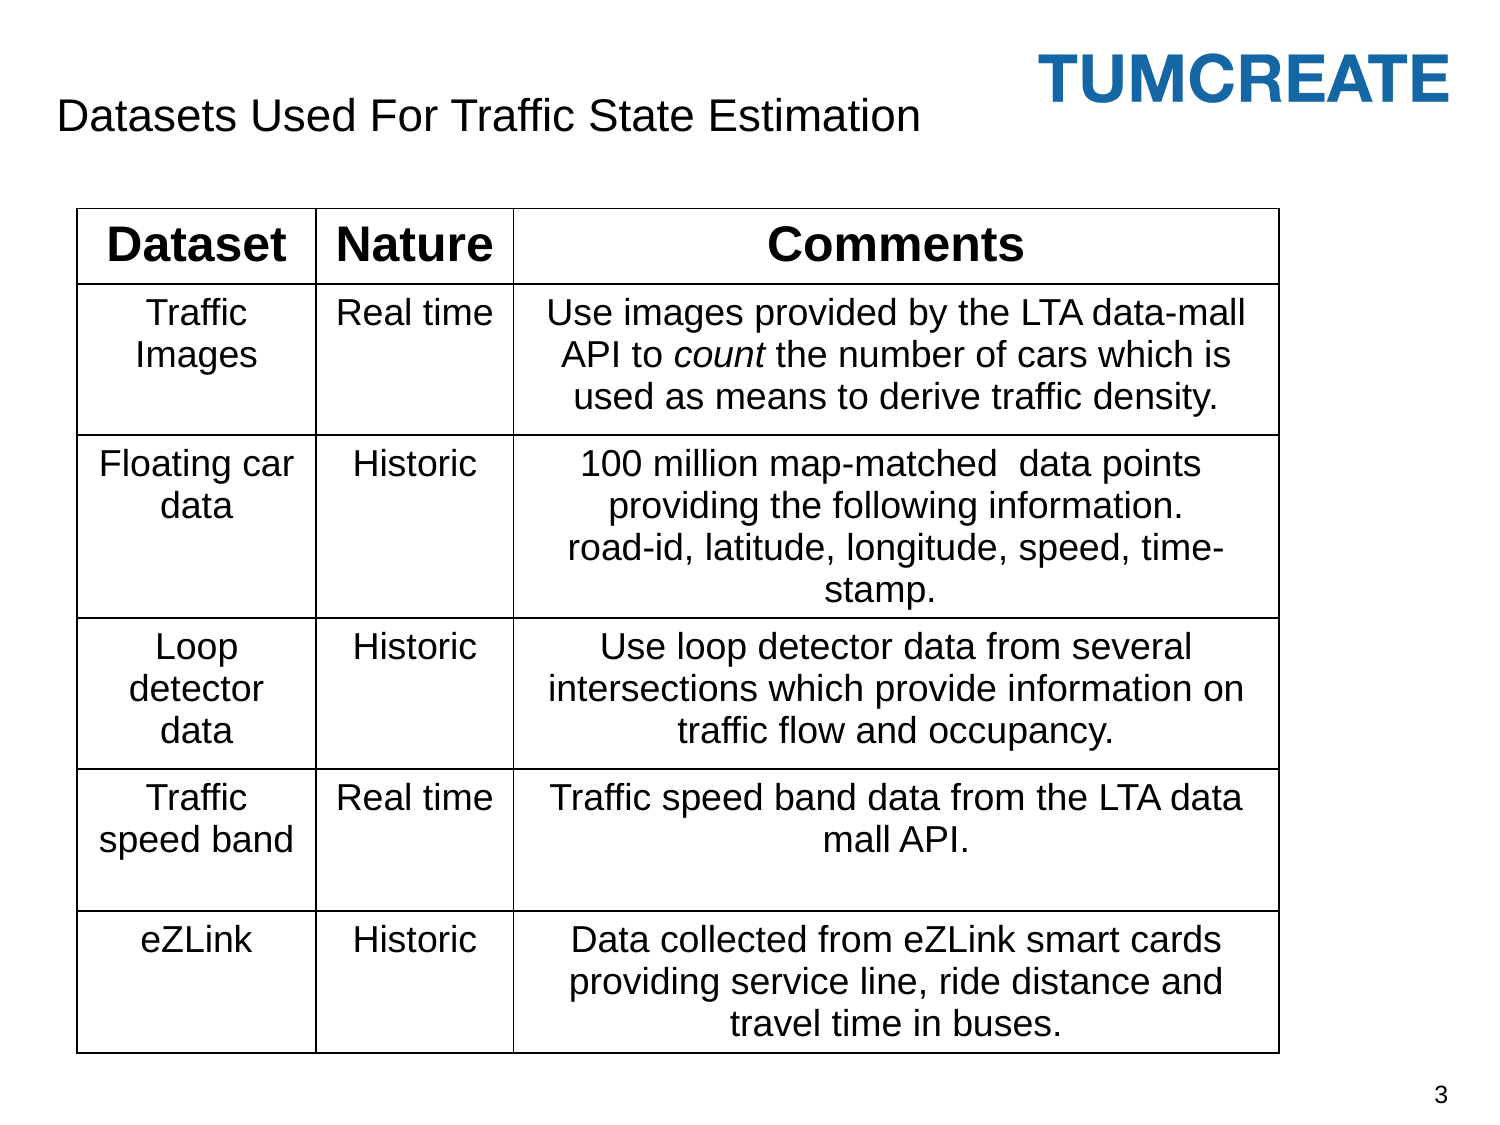

# Datasets Used For Traffic State Estimation
| Dataset | Nature | Comments |
| --- | --- | --- |
| Traffic Images | Real time | Use images provided by the LTA data-mall API to count the number of cars which is used as means to derive traffic density. |
| Floating car data | Historic | 100 million map-matched data points providing the following information. road-id, latitude, longitude, speed, time-stamp. |
| Loop detector data | Historic | Use loop detector data from several intersections which provide information on traffic flow and occupancy. |
| Traffic speed band | Real time | Traffic speed band data from the LTA data mall API. |
| eZLink | Historic | Data collected from eZLink smart cards providing service line, ride distance and travel time in buses. |